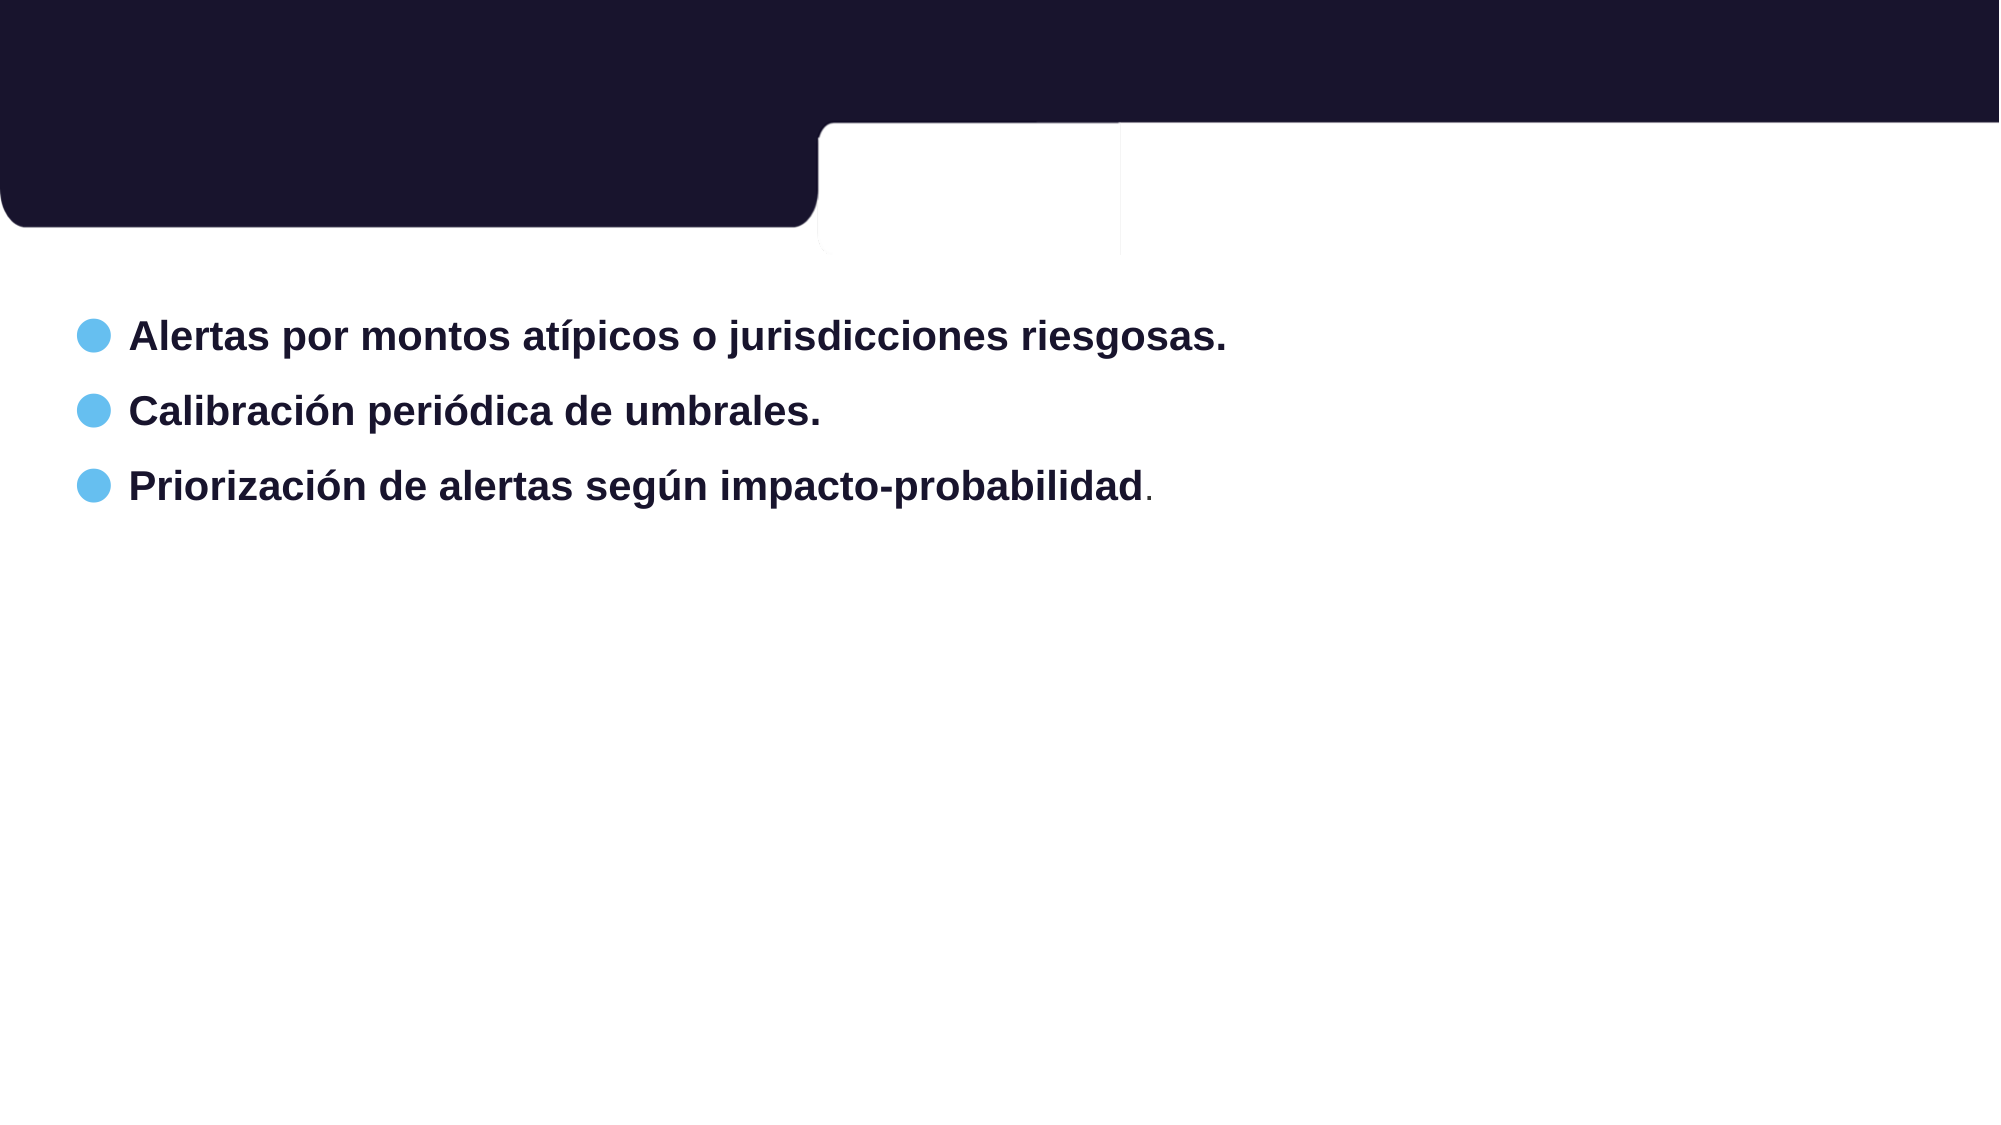

# Monitoreo y Alertas Automatizadas

Alertas por montos atípicos o jurisdicciones riesgosas.
Calibración periódica de umbrales.
Priorización de alertas según impacto-probabilidad.